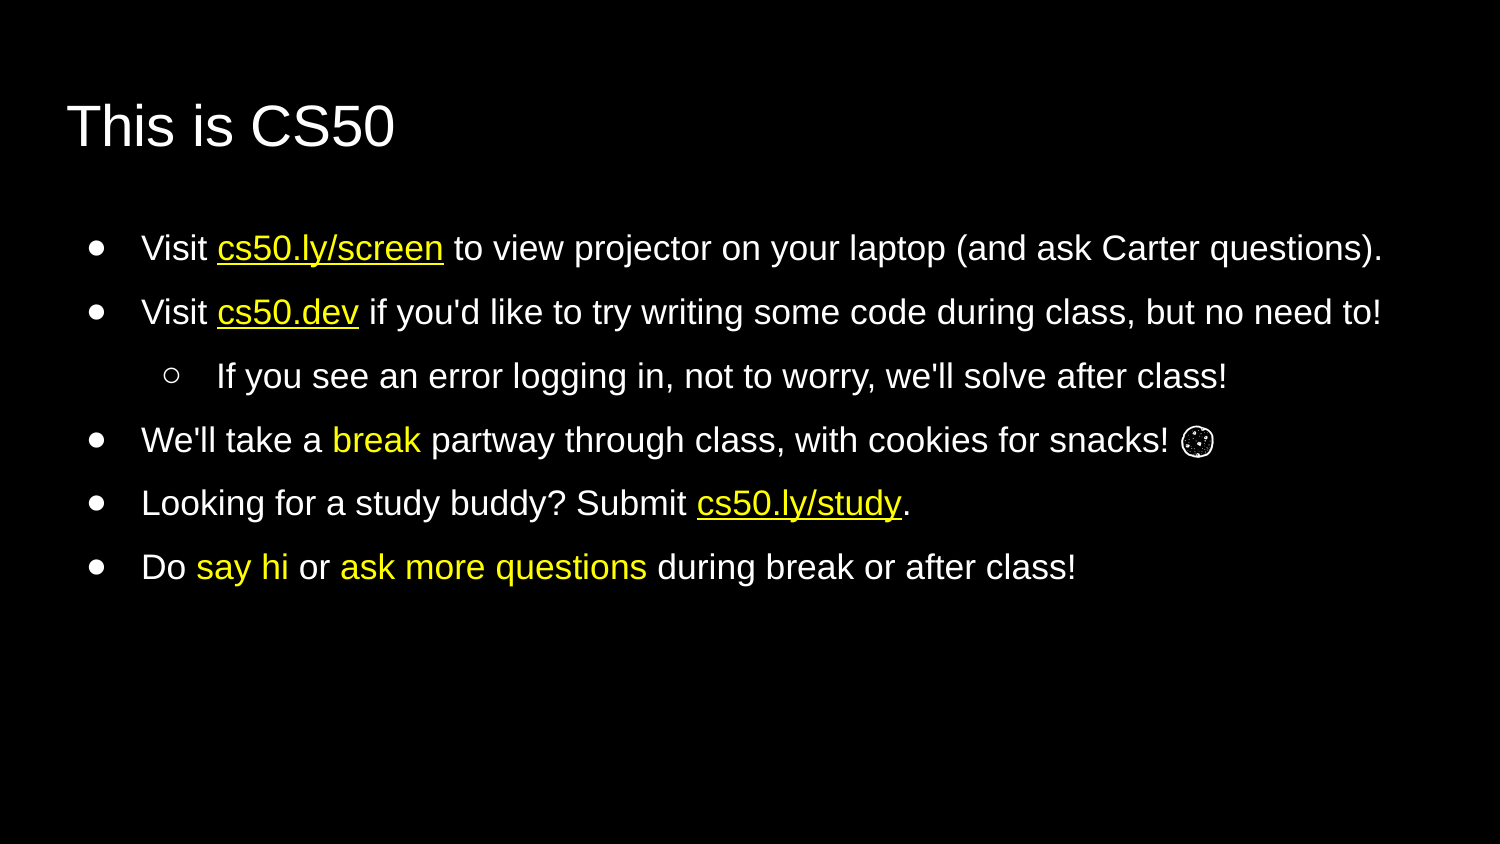

# This is CS50
Visit cs50.ly/screen to view projector on your laptop (and ask Carter questions).
Visit cs50.dev if you'd like to try writing some code during class, but no need to!
If you see an error logging in, not to worry, we'll solve after class!
We'll take a break partway through class, with cookies for snacks! 🍪
Looking for a study buddy? Submit cs50.ly/study.
Do say hi or ask more questions during break or after class!